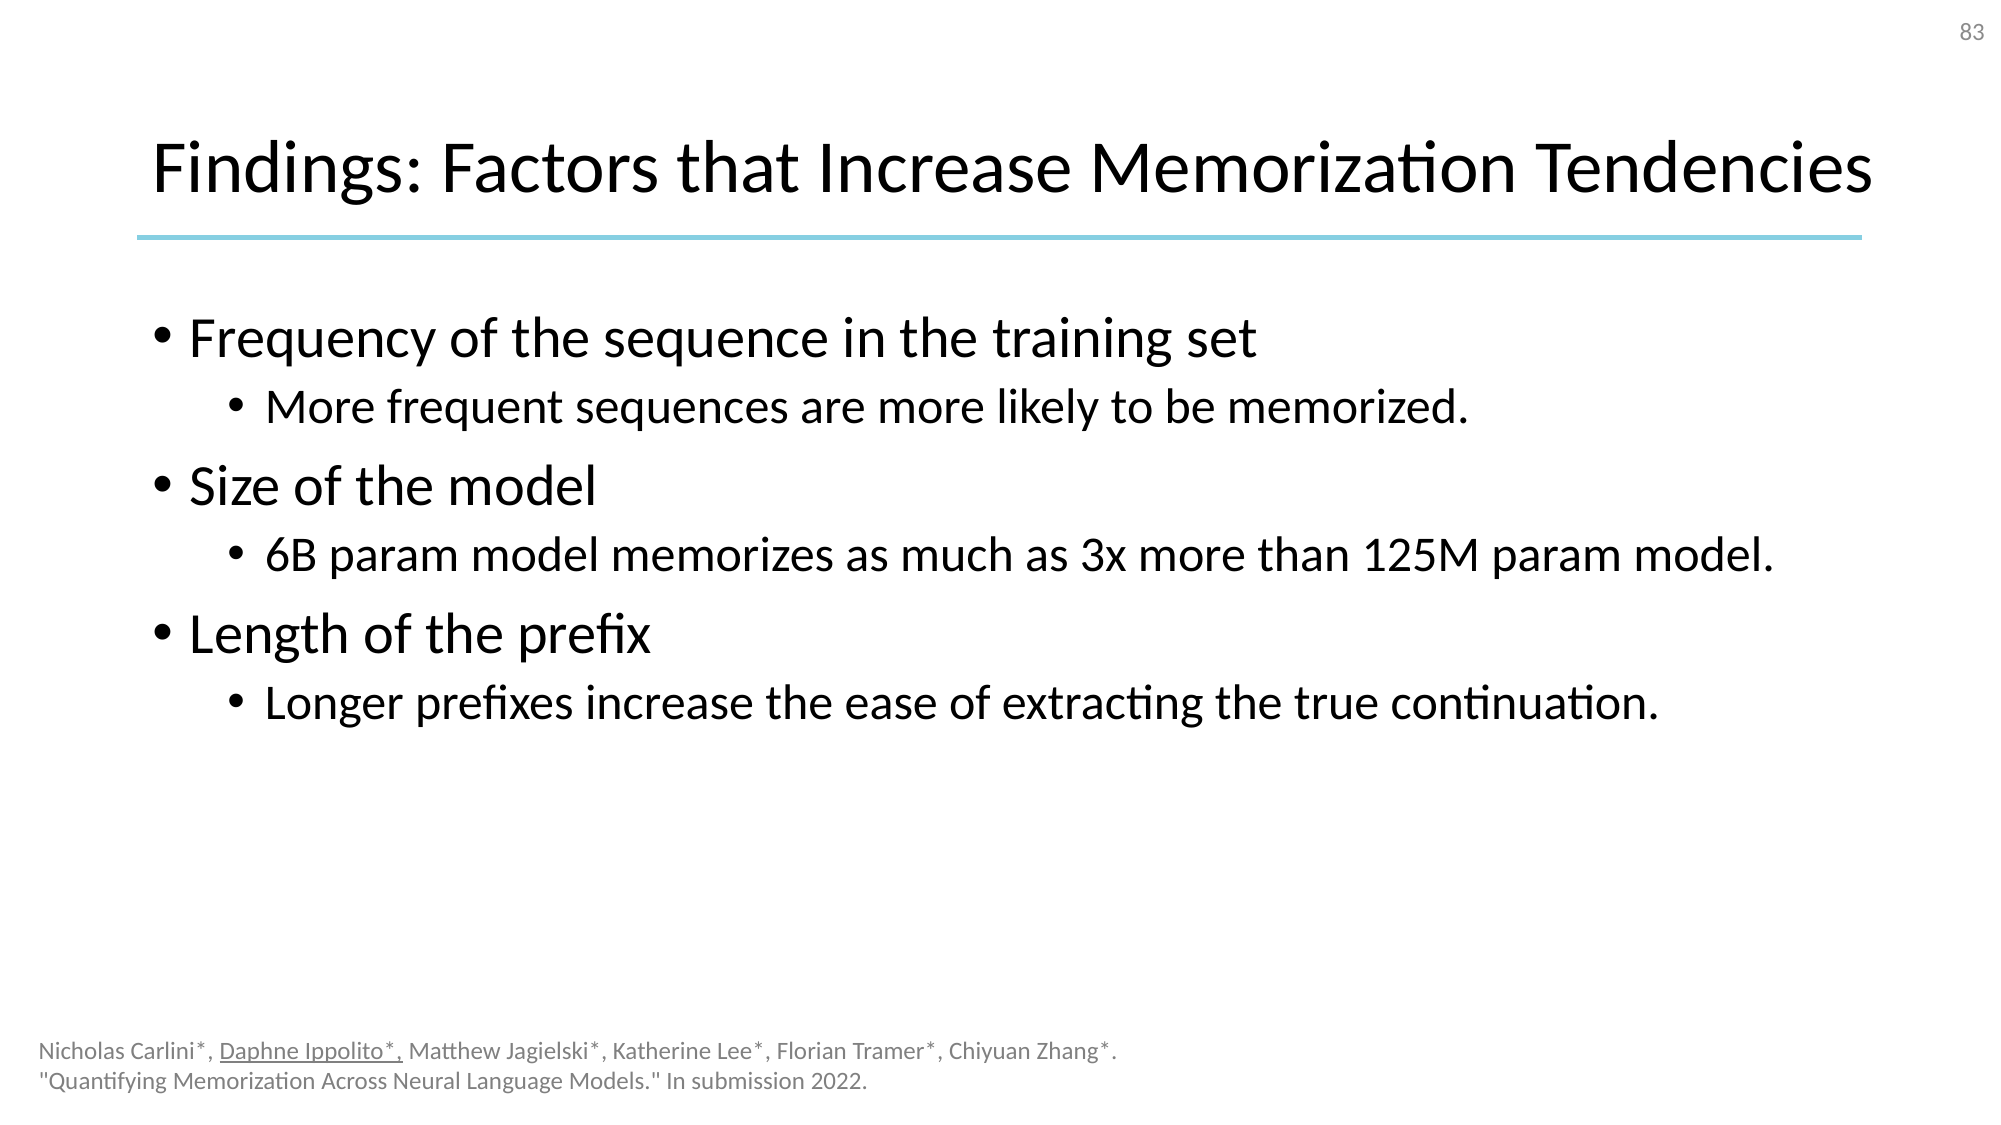

83
# Findings: Factors that Increase Memorization Tendencies
Frequency of the sequence in the training set
More frequent sequences are more likely to be memorized.
Size of the model
6B param model memorizes as much as 3x more than 125M param model.
Length of the prefix
Longer prefixes increase the ease of extracting the true continuation.

Nicholas Carlini*, Daphne Ippolito*, Matthew Jagielski*, Katherine Lee*, Florian Tramer*, Chiyuan Zhang*. "Quantifying Memorization Across Neural Language Models." In submission 2022.